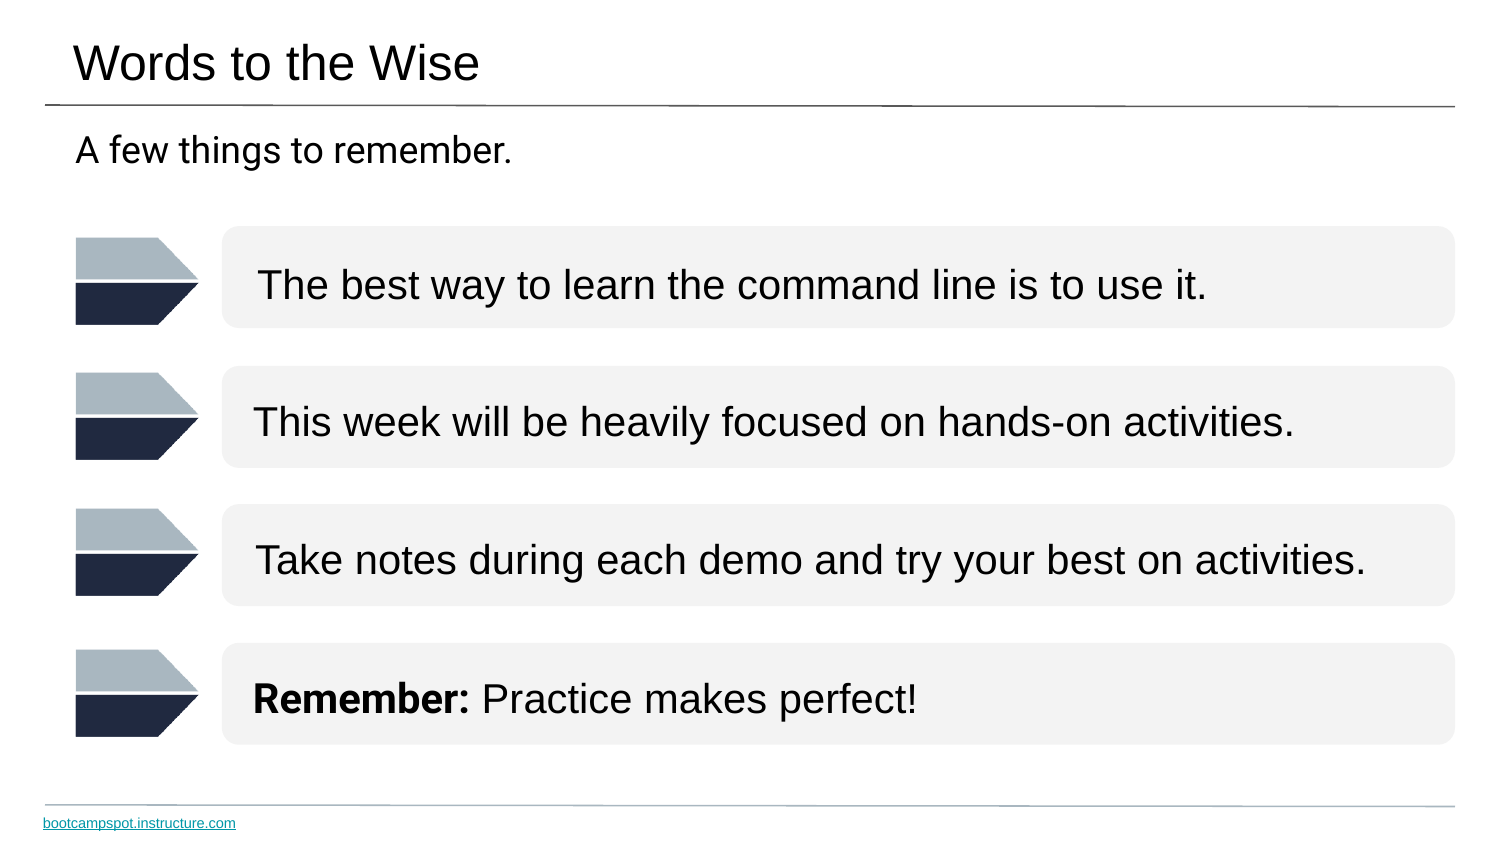

# Words to the Wise
A few things to remember.
The best way to learn the command line is to use it.
This week will be heavily focused on hands-on activities.
Take notes during each demo and try your best on activities.
Remember: Practice makes perfect!
bootcampspot.instructure.com